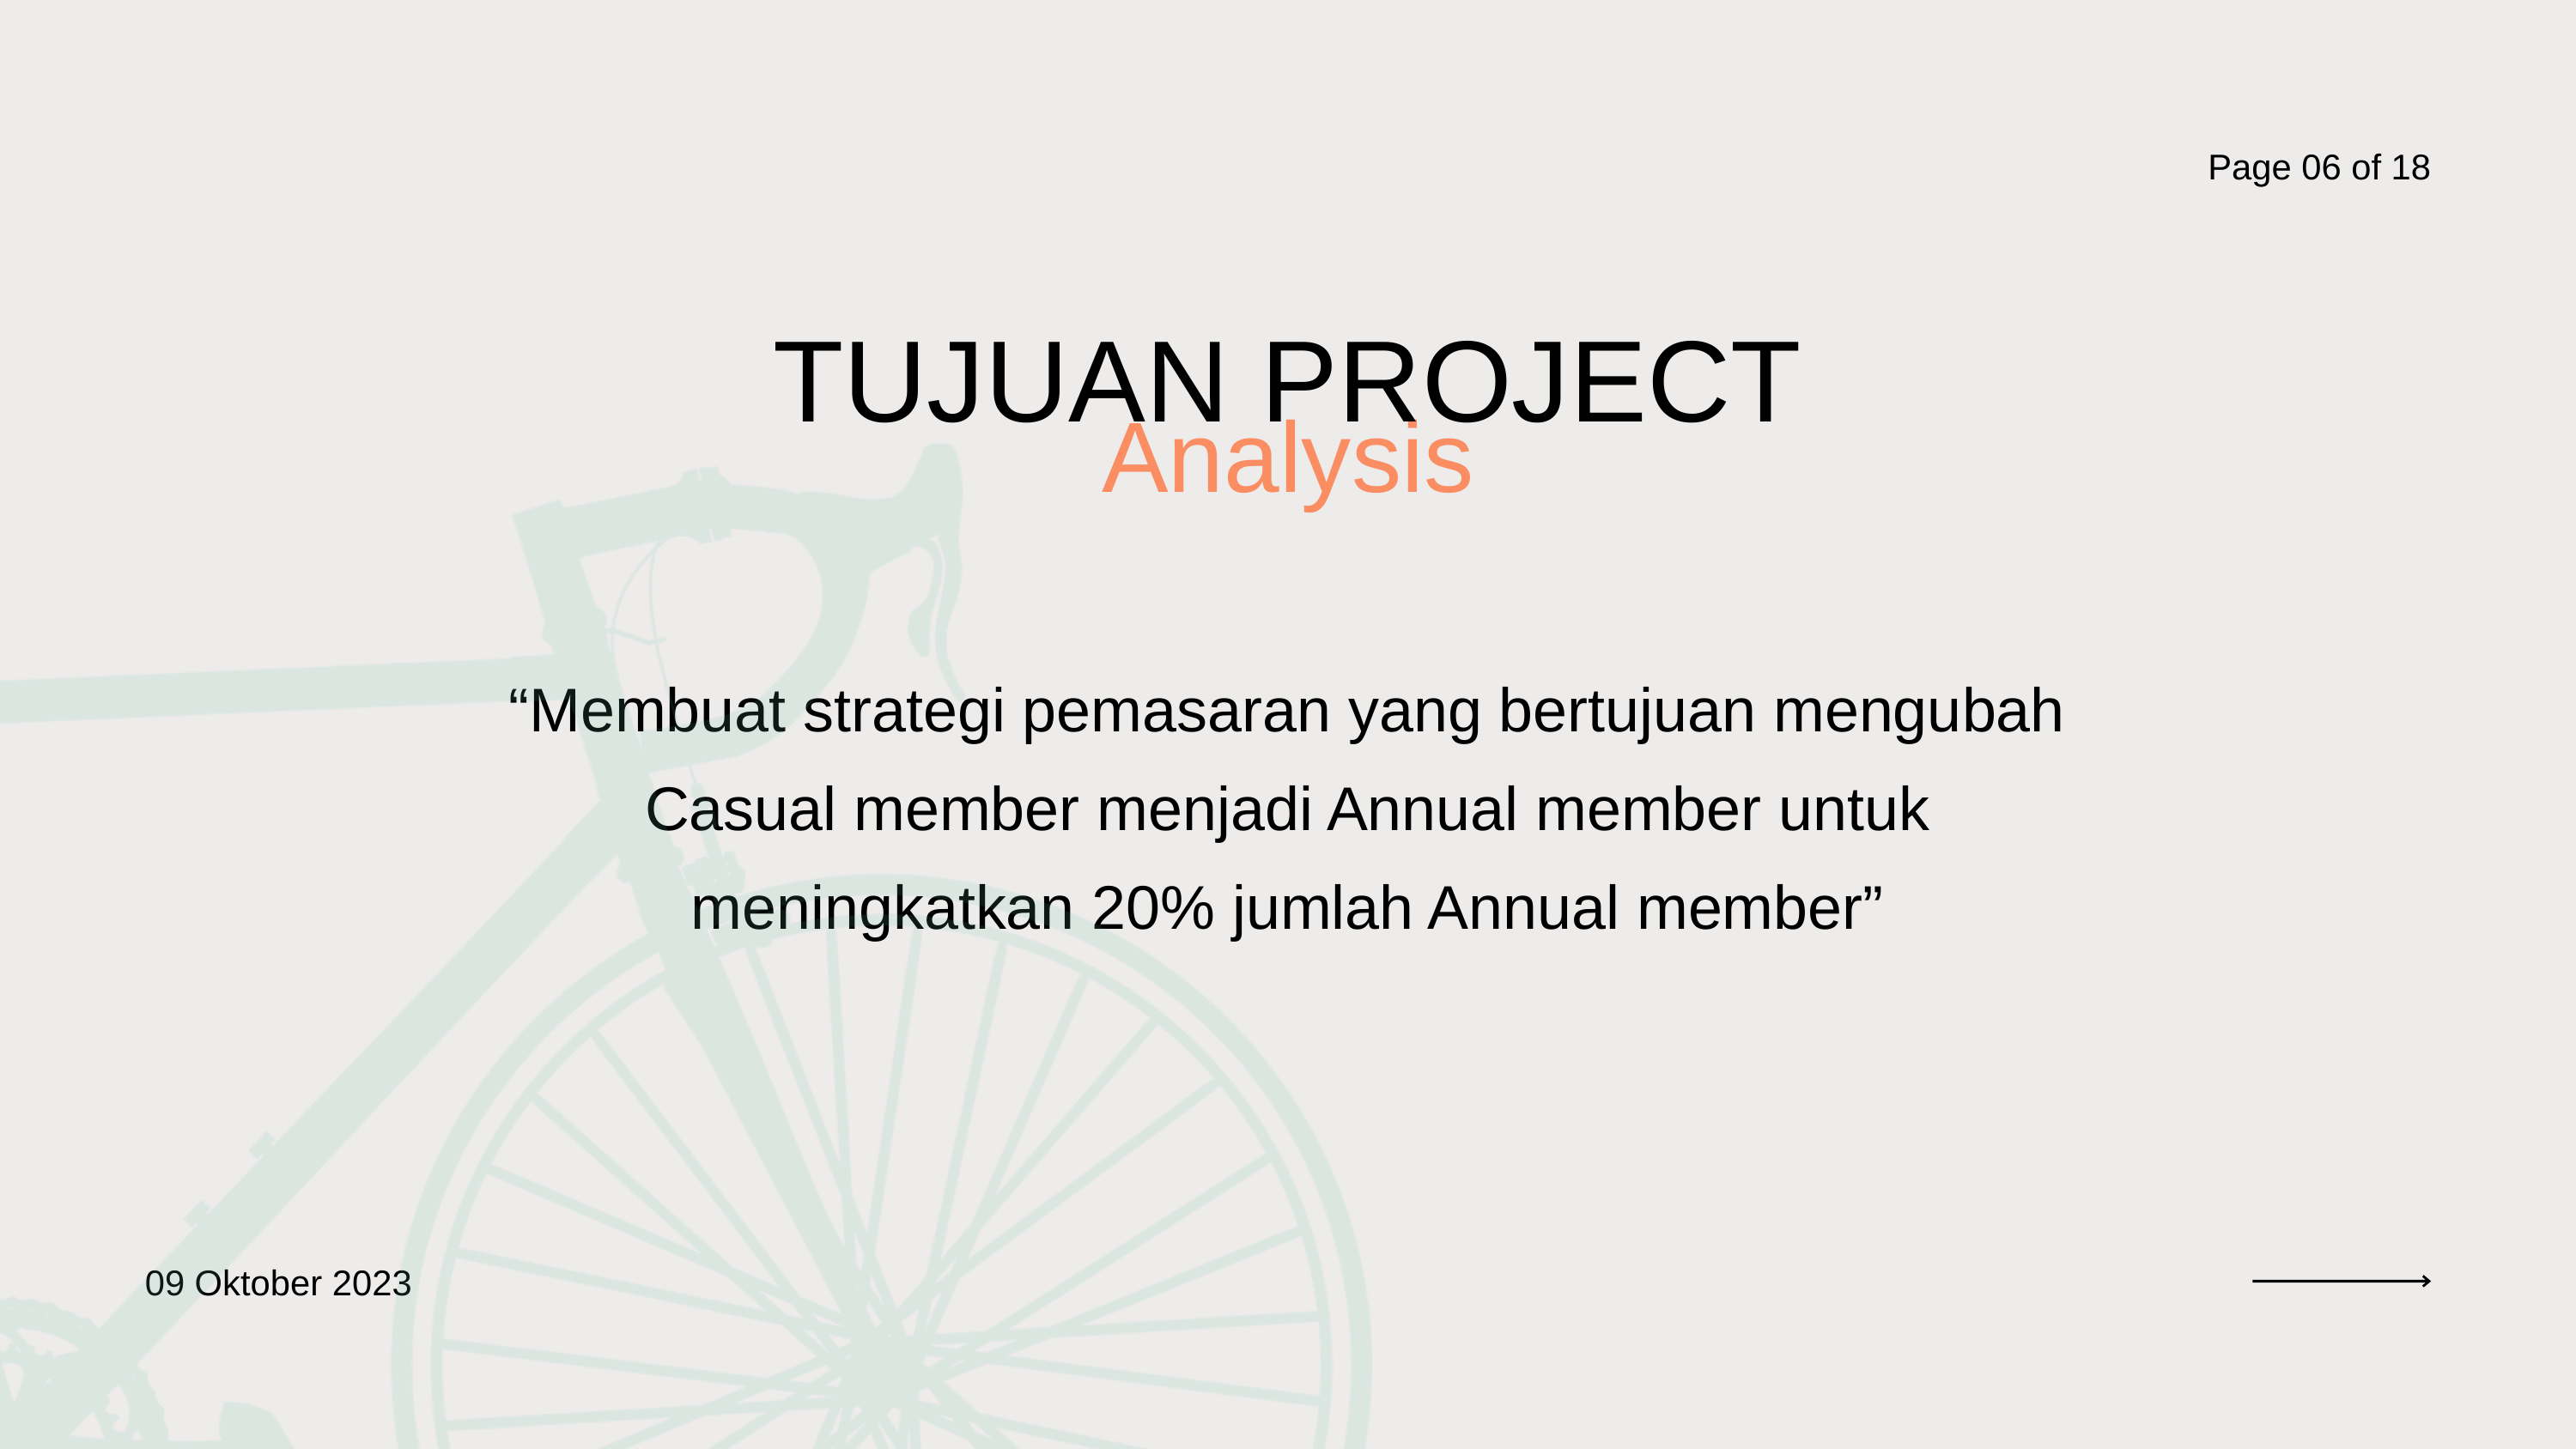

Page 06 of 18
TUJUAN PROJECT
Analysis

“Membuat strategi pemasaran yang bertujuan mengubah Casual member menjadi Annual member untuk meningkatkan 20% jumlah Annual member”
09 Oktober 2023